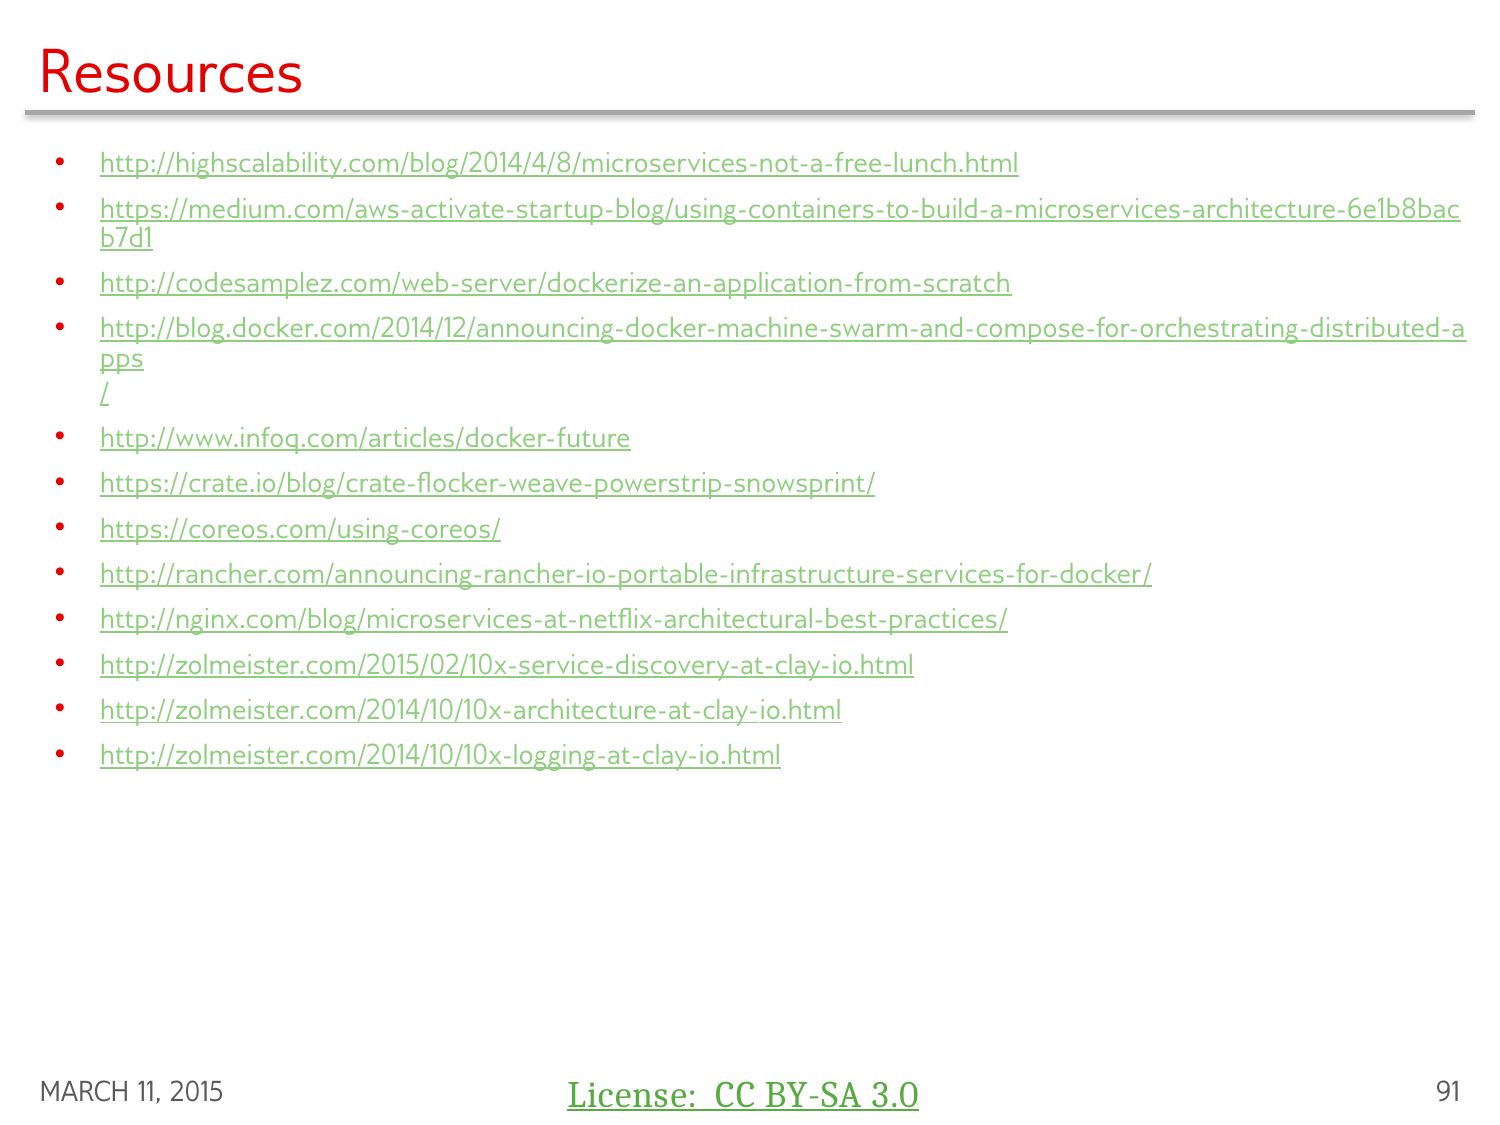

# Resources
http://highscalability.com/blog/2014/4/8/microservices-not-a-free-lunch.html
https://medium.com/aws-activate-startup-blog/using-containers-to-build-a-microservices-architecture-6e1b8bacb7d1
http://codesamplez.com/web-server/dockerize-an-application-from-scratch
http://blog.docker.com/2014/12/announcing-docker-machine-swarm-and-compose-for-orchestrating-distributed-apps/
http://www.infoq.com/articles/docker-future
https://crate.io/blog/crate-flocker-weave-powerstrip-snowsprint/
https://coreos.com/using-coreos/
http://rancher.com/announcing-rancher-io-portable-infrastructure-services-for-docker/
http://nginx.com/blog/microservices-at-netflix-architectural-best-practices/
http://zolmeister.com/2015/02/10x-service-discovery-at-clay-io.html
http://zolmeister.com/2014/10/10x-architecture-at-clay-io.html
http://zolmeister.com/2014/10/10x-logging-at-clay-io.html

March 11, 2015
91